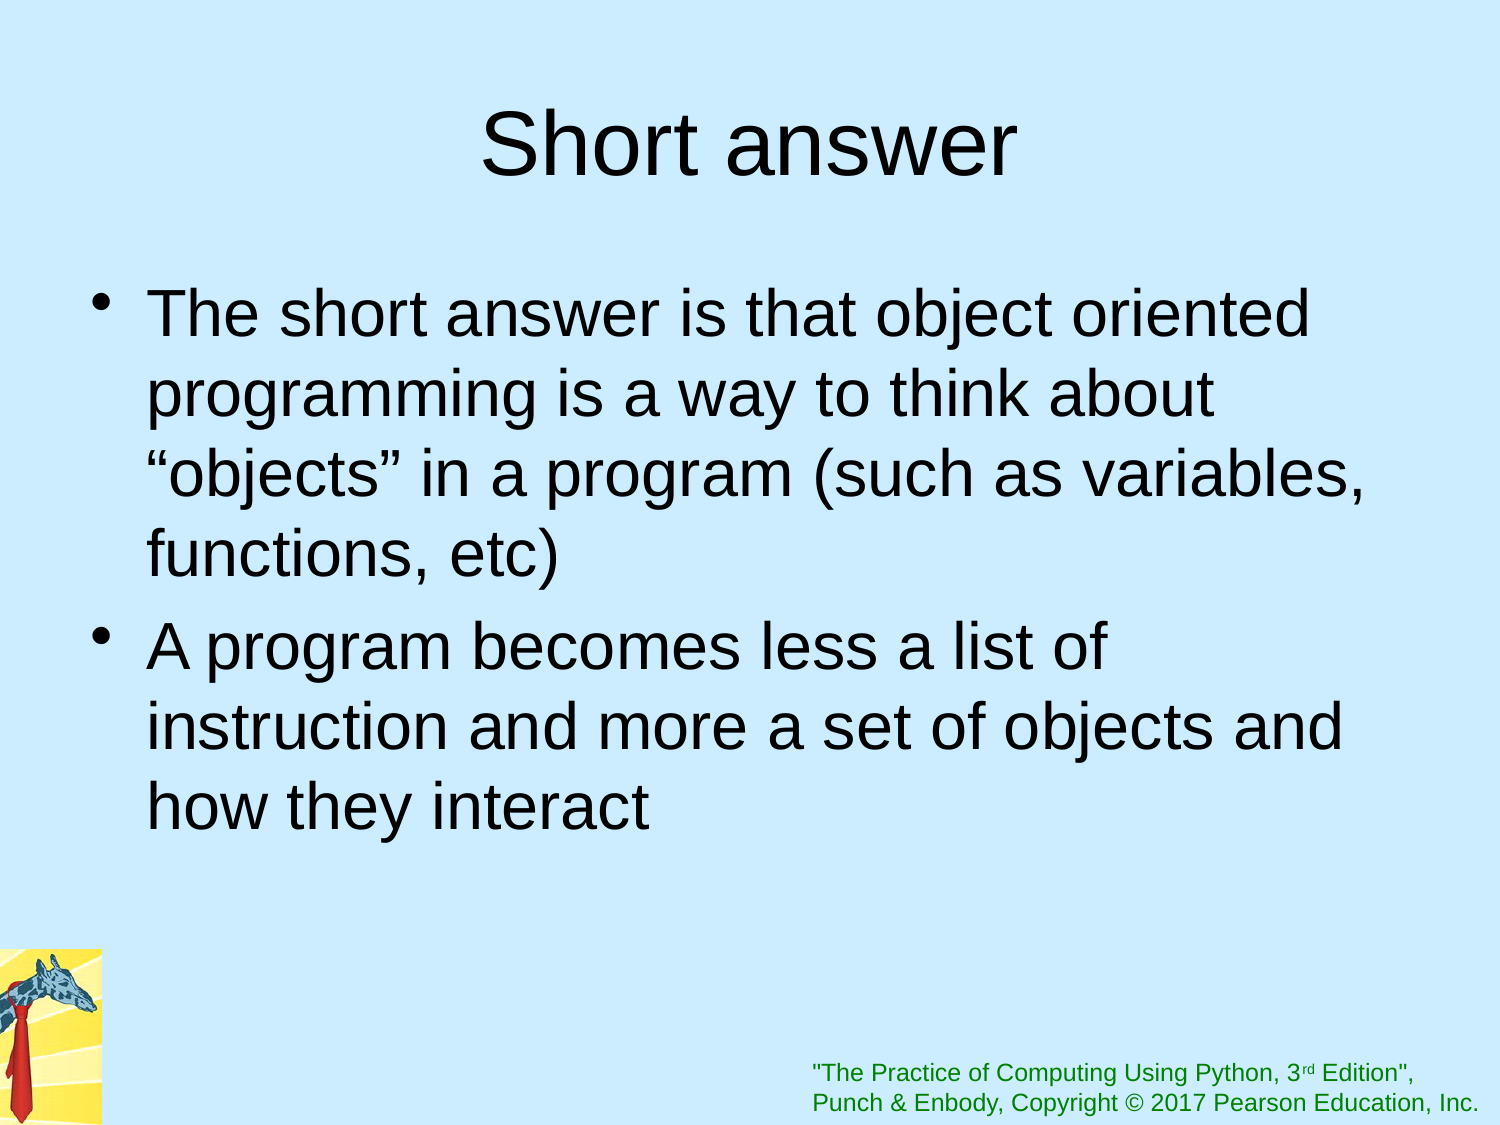

# Short answer
The short answer is that object oriented programming is a way to think about “objects” in a program (such as variables, functions, etc)
A program becomes less a list of instruction and more a set of objects and how they interact